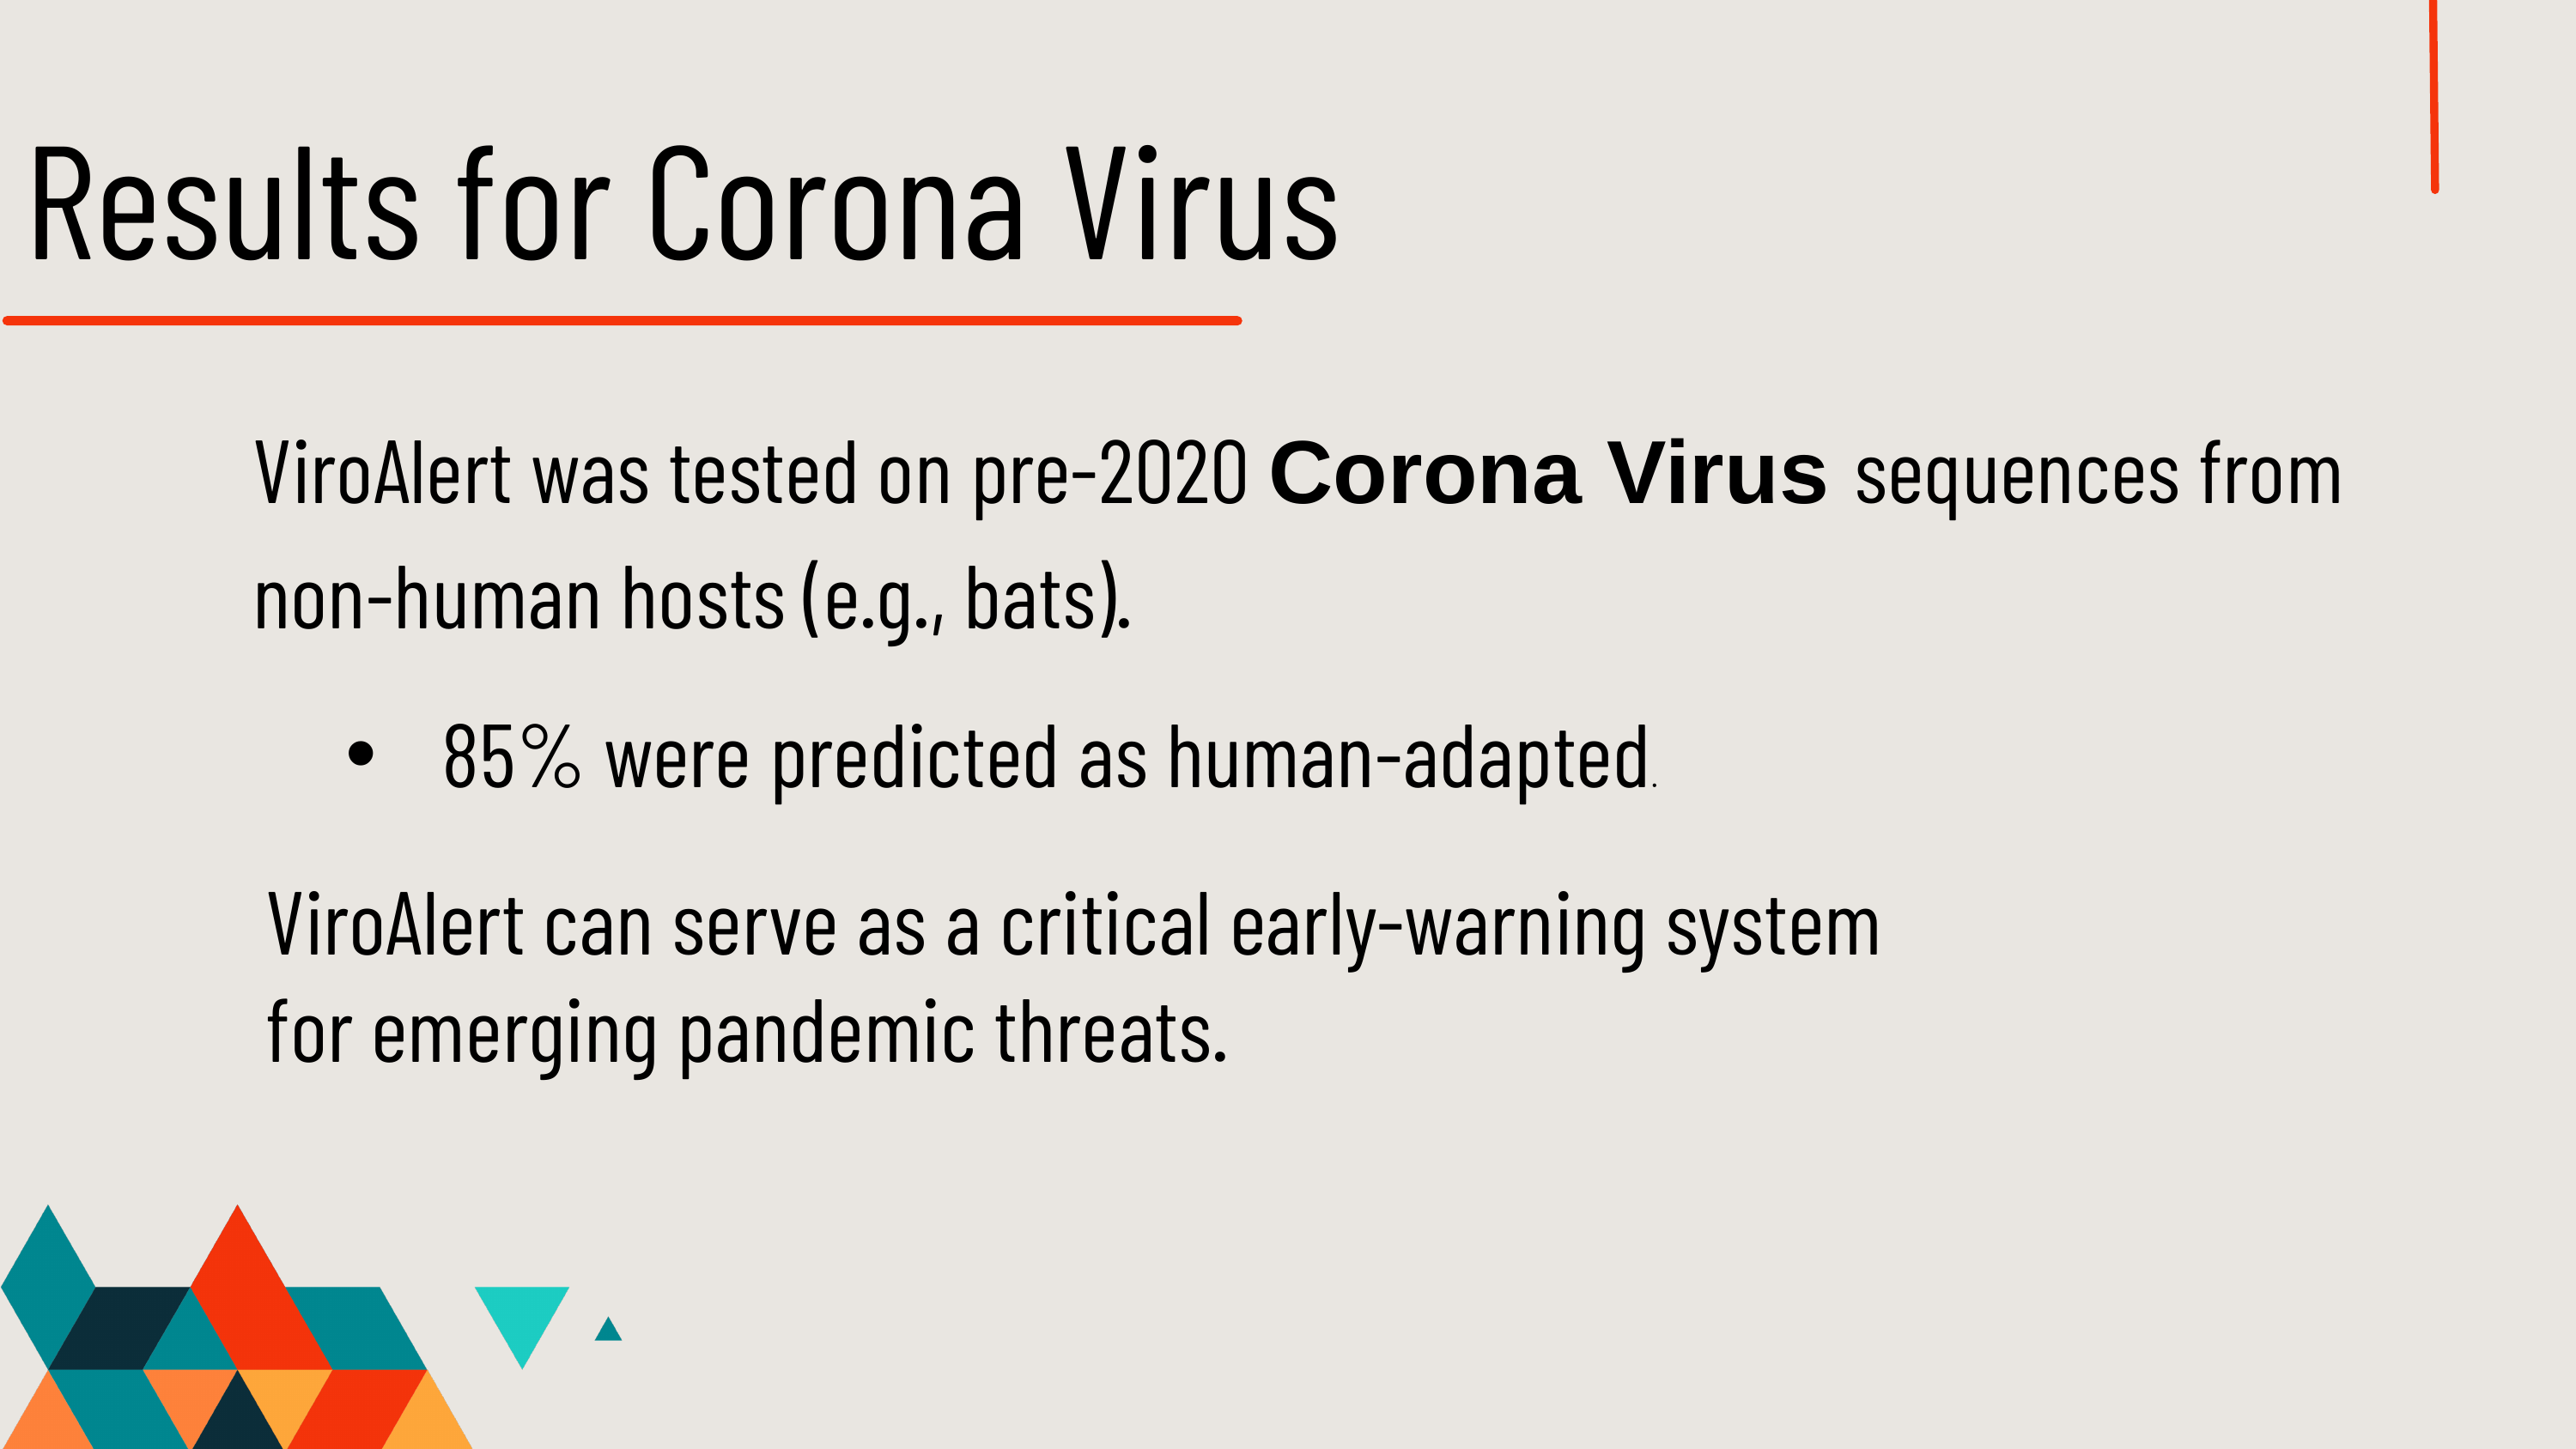

Results for Corona Virus

ViroAlert was tested on pre-2020 Corona Virus sequences from non-human hosts (e.g., bats).
85% were predicted as human-adapted.

ViroAlert can serve as a critical early-warning system for emerging pandemic threats.